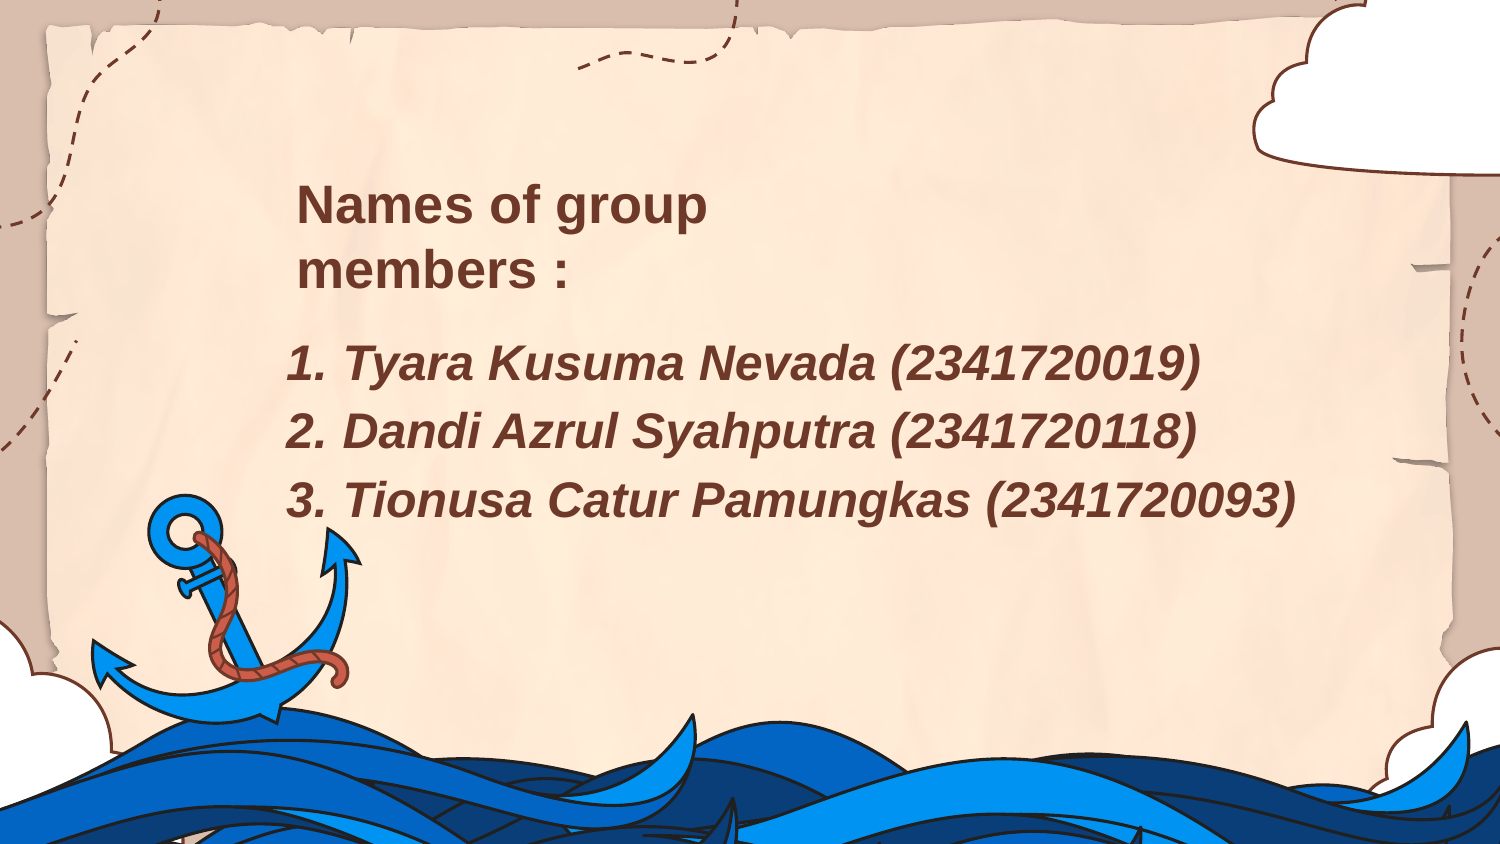

# Names of group members :
Tyara Kusuma Nevada (2341720019)
Dandi Azrul Syahputra (2341720118)
Tionusa Catur Pamungkas (2341720093)